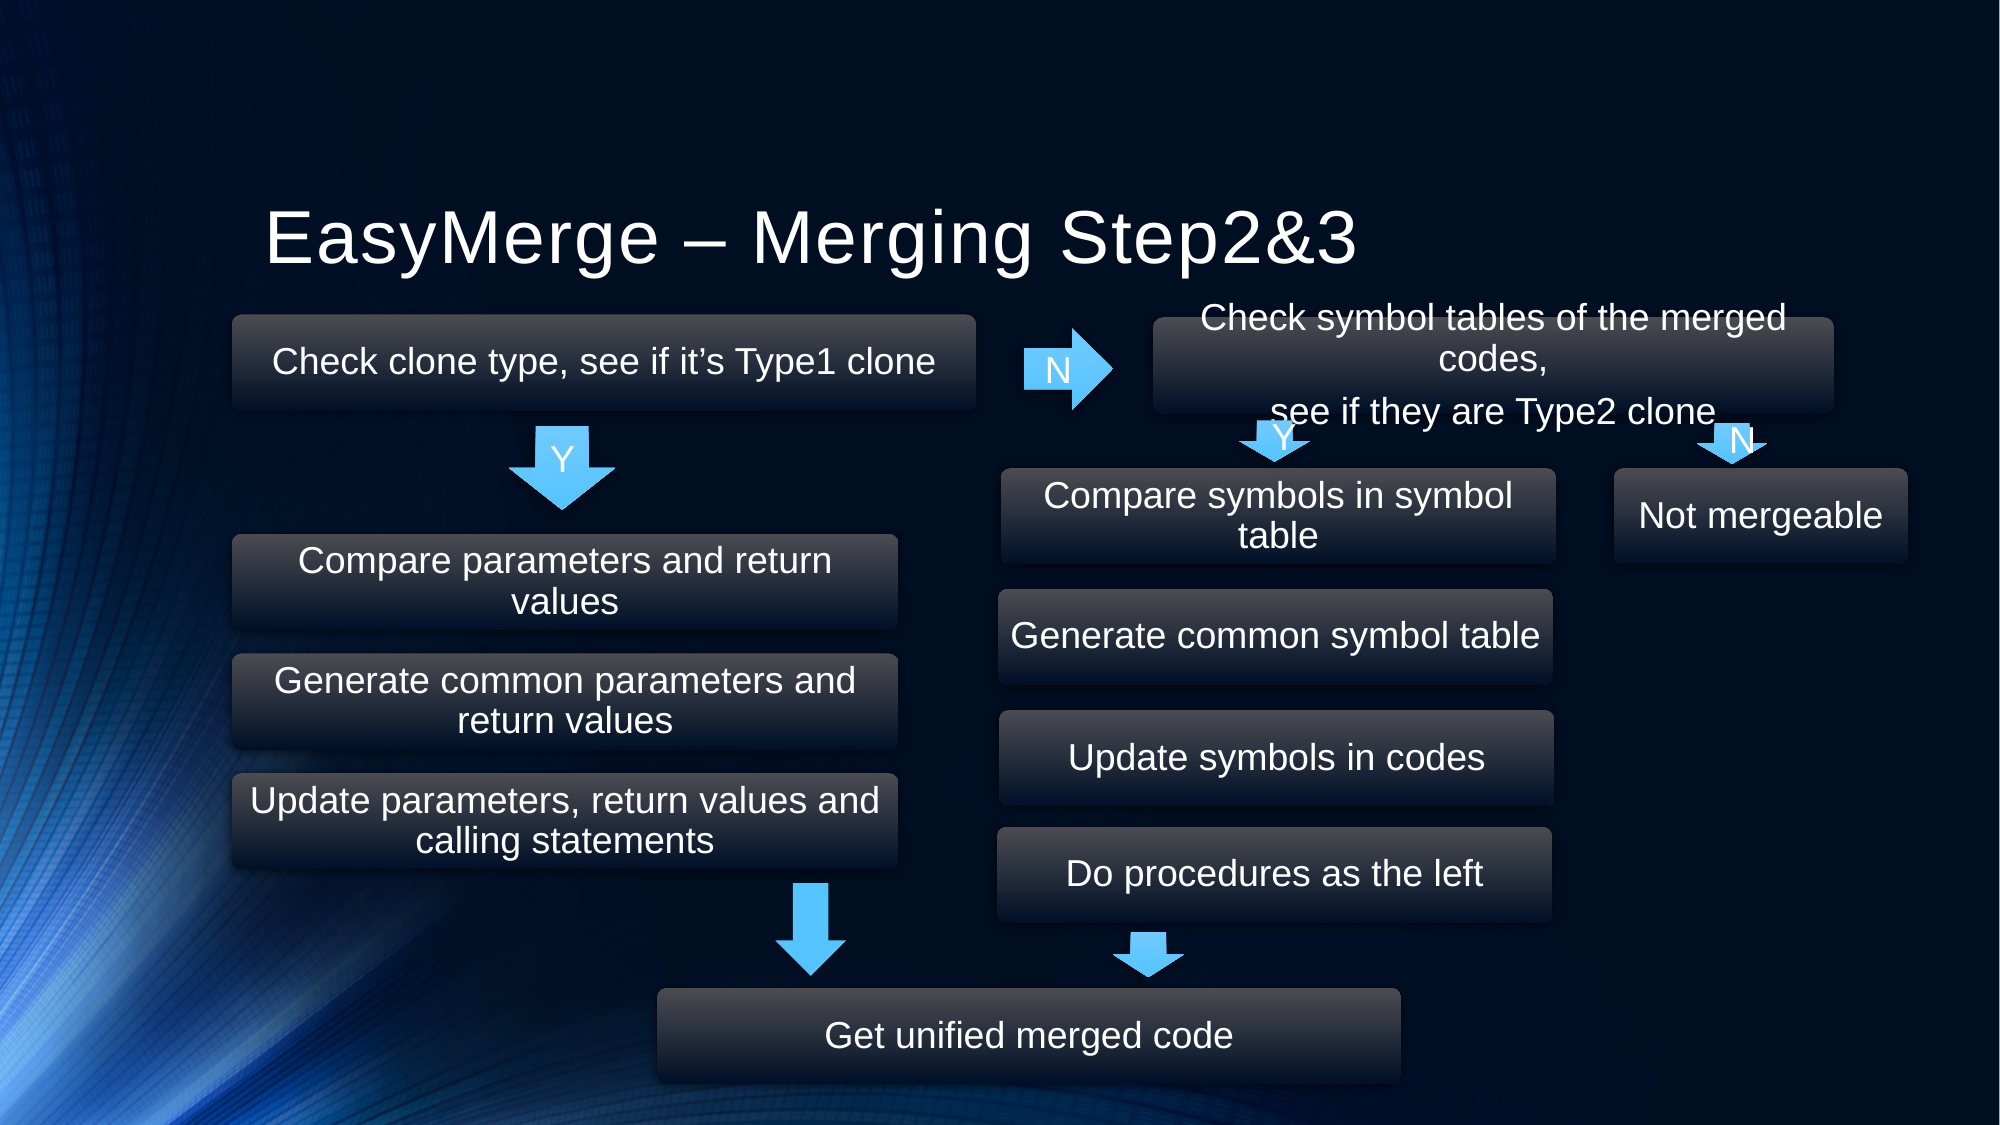

# EasyMerge – Merging Step2&3

Check clone type, see if it’s Type1 clone

Check symbol tables of the merged codes,
see if they are Type2 clone
N
Y
N
Y

Not mergeable

Compare symbols in symbol table

Compare parameters and return values

Generate common symbol table

Generate common parameters and return values

Update symbols in codes

Update parameters, return values and calling statements

Do procedures as the left

Get unified merged code